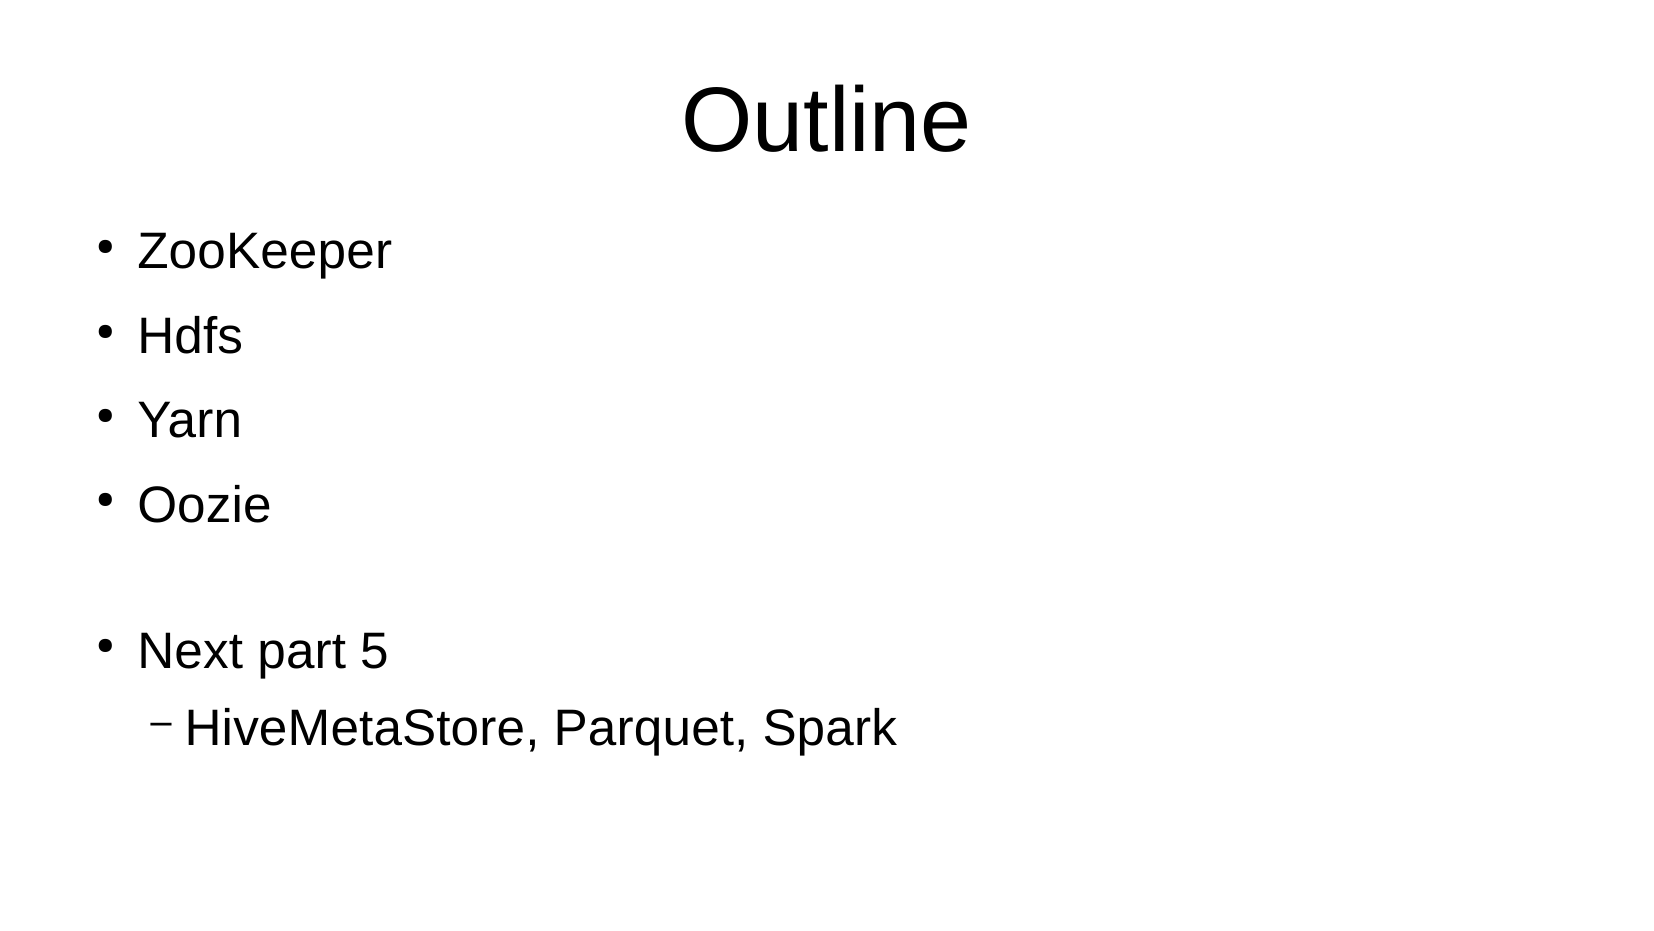

Outline
ZooKeeper
Hdfs
Yarn
Oozie
Next part 5
HiveMetaStore, Parquet, Spark